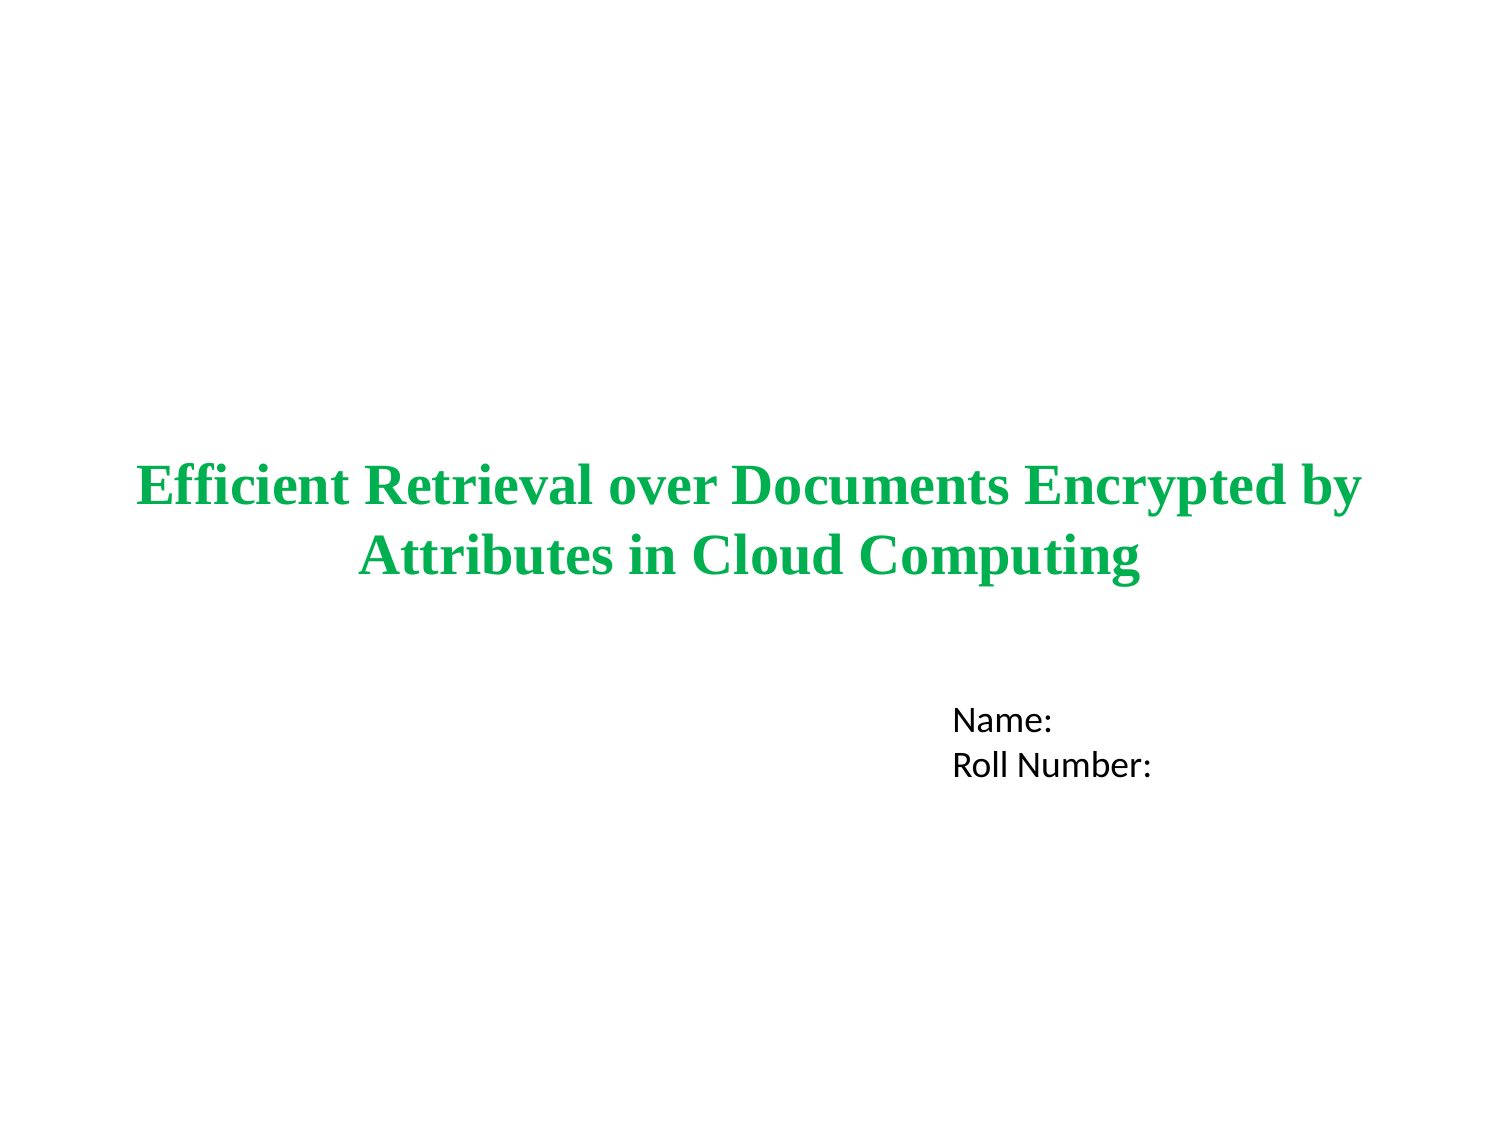

# Efficient Retrieval over Documents Encrypted by Attributes in Cloud Computing
Name:
Roll Number: